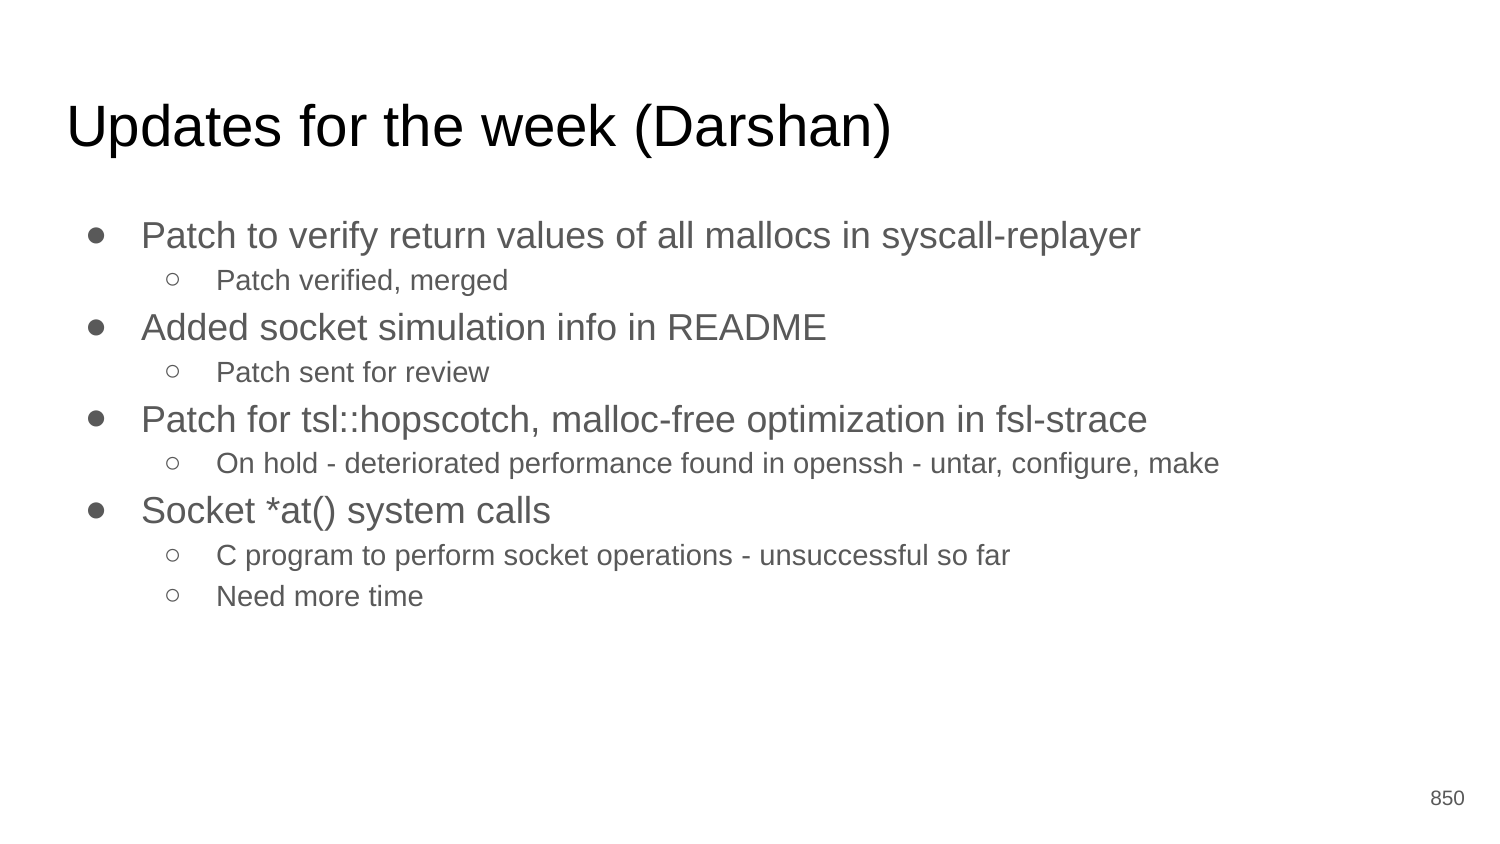

# Updates for the week (Darshan)
Patch to verify return values of all mallocs in syscall-replayer
Patch verified, merged
Added socket simulation info in README
Patch sent for review
Patch for tsl::hopscotch, malloc-free optimization in fsl-strace
On hold - deteriorated performance found in openssh - untar, configure, make
Socket *at() system calls
C program to perform socket operations - unsuccessful so far
Need more time
850